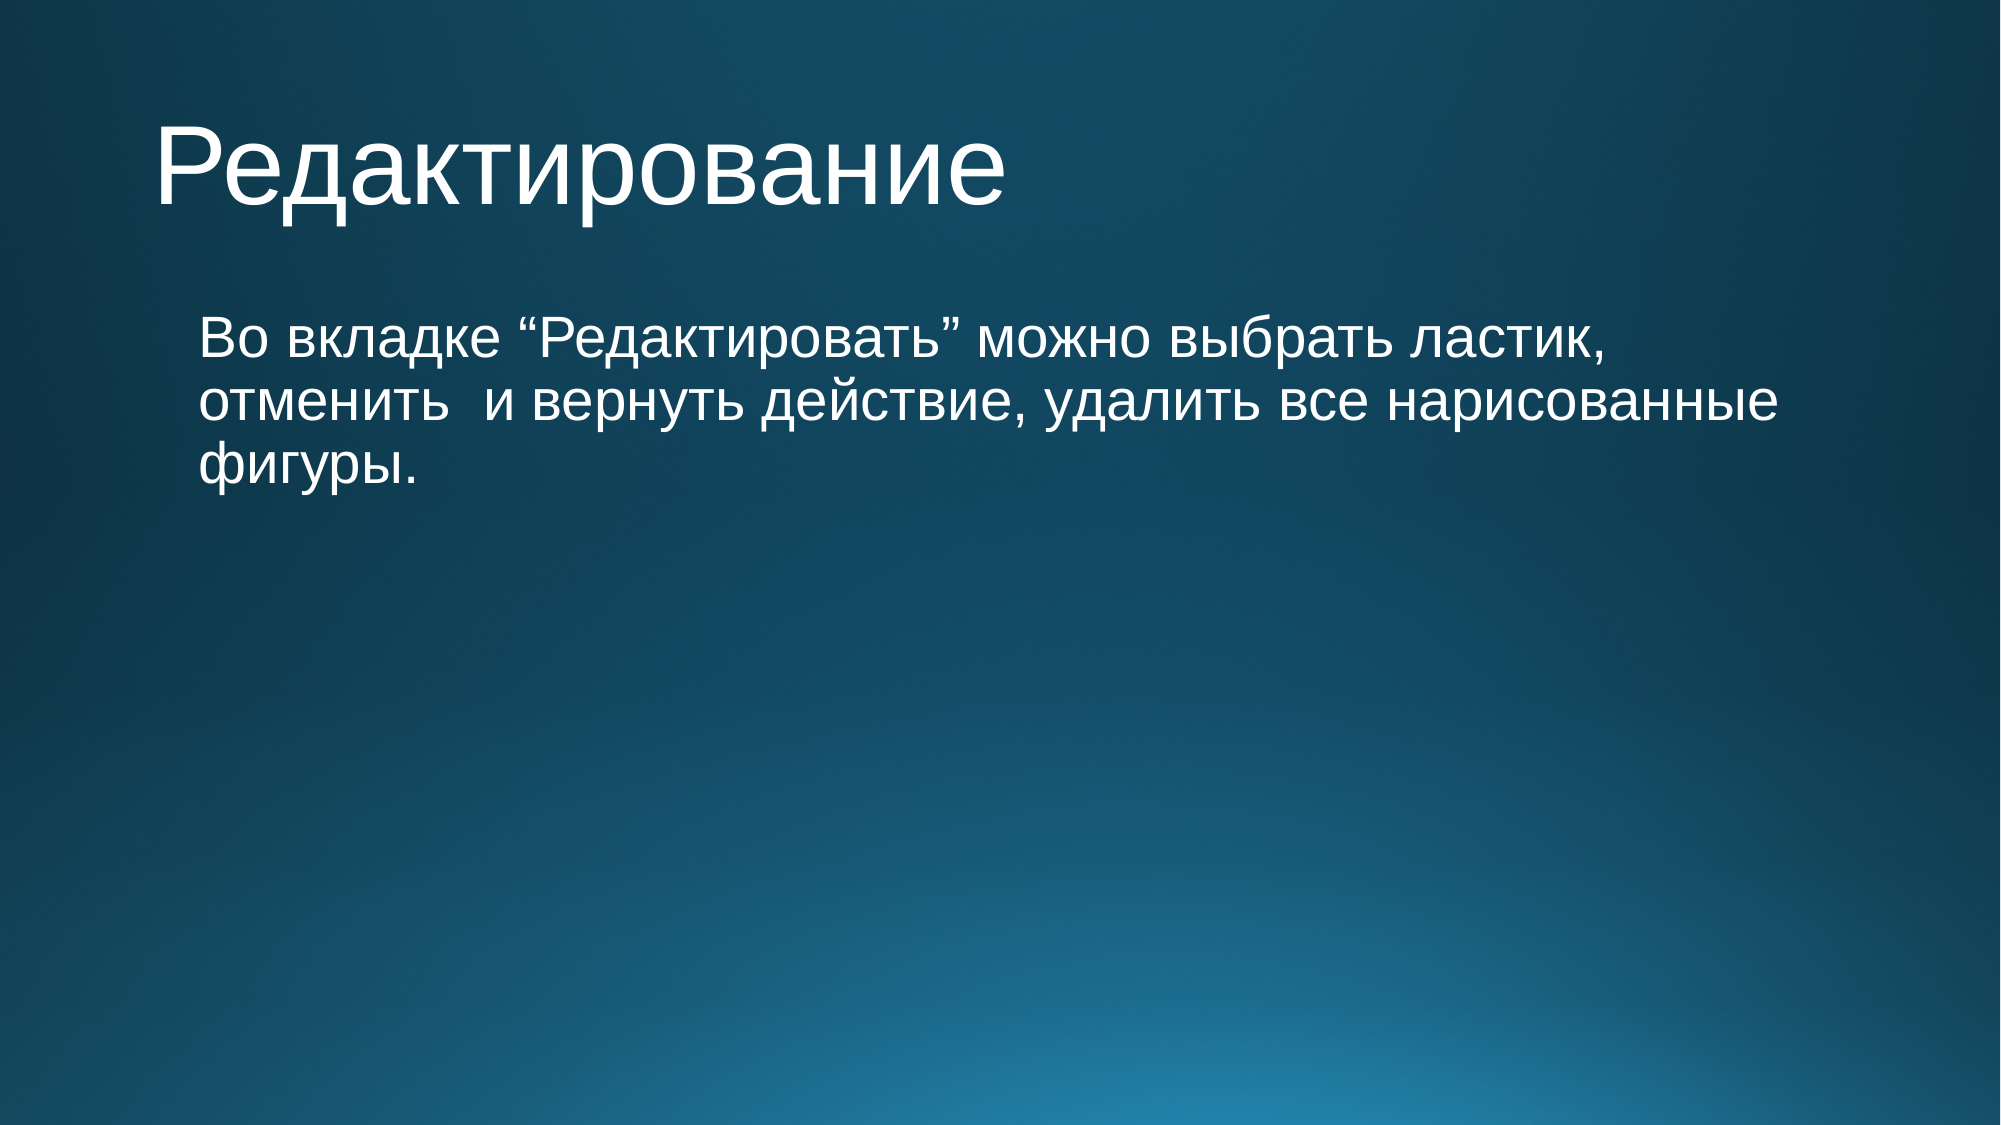

# Редактирование
Во вкладке “Редактировать” можно выбрать ластик, отменить  и вернуть действие, удалить все нарисованные фигуры.